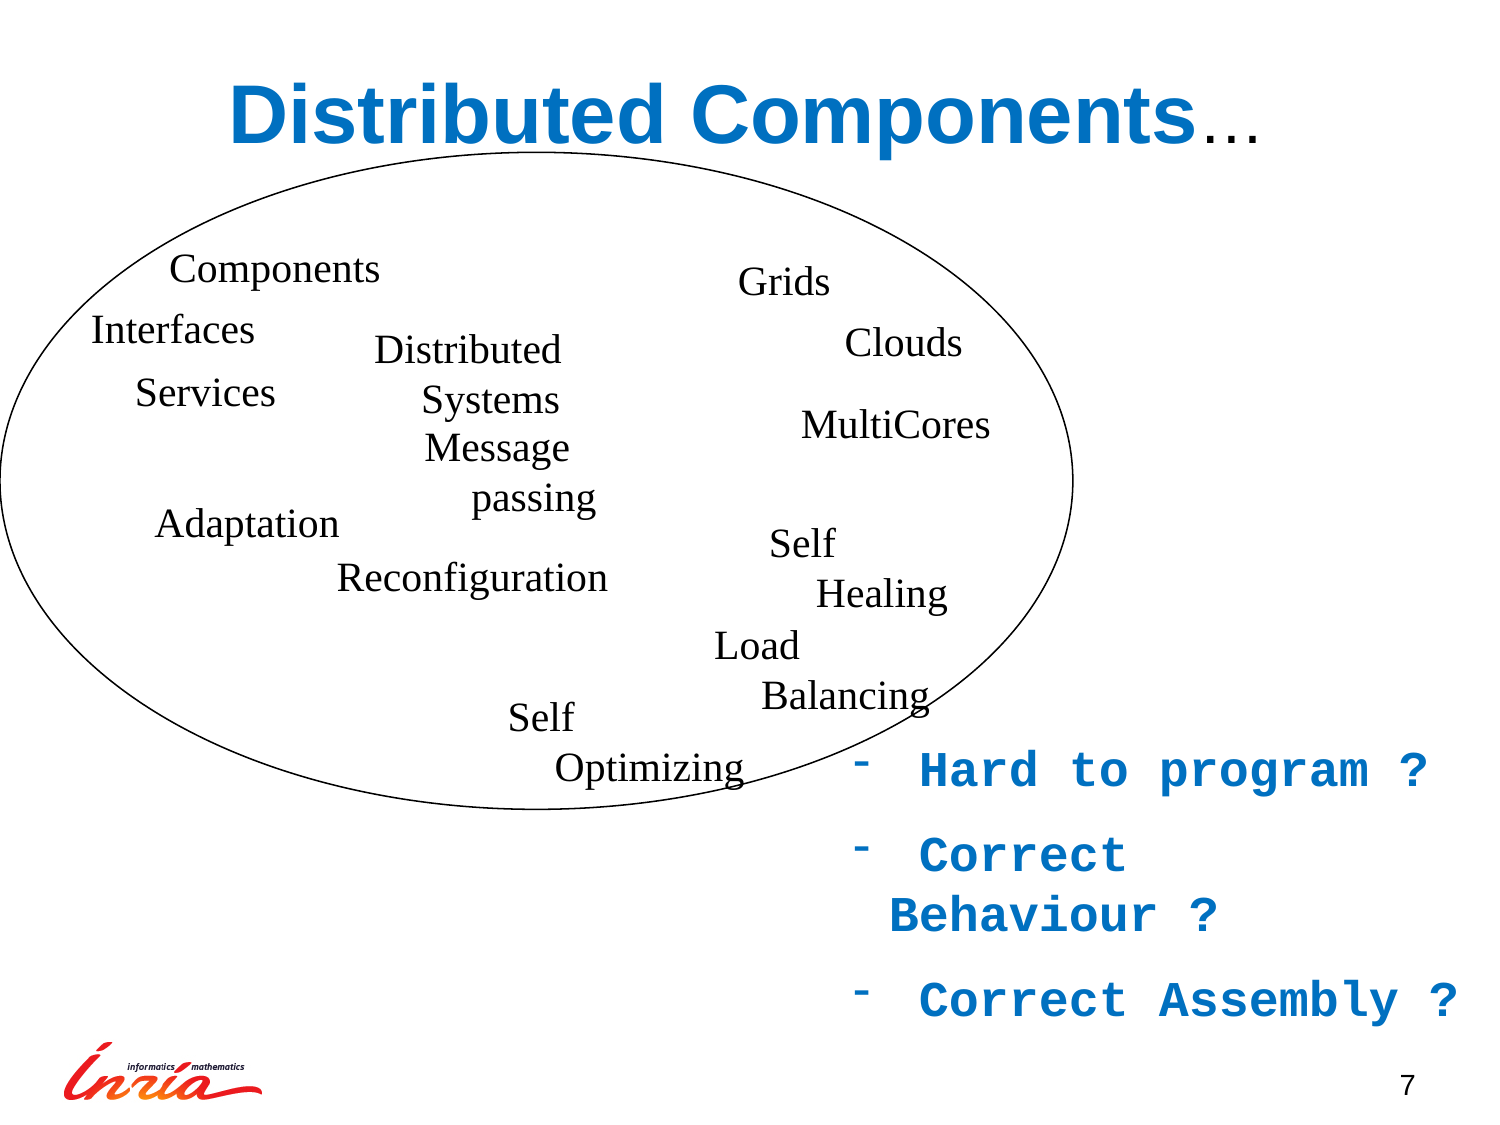

# Distributed Components…

Components
Grids
Interfaces
Clouds
Distributed Systems
Services
MultiCores
Message passing
Adaptation
Self Healing
Reconfiguration
Load Balancing
Self Optimizing
 Hard to program ?
 Correct Behaviour ?
 Correct Assembly ?
7